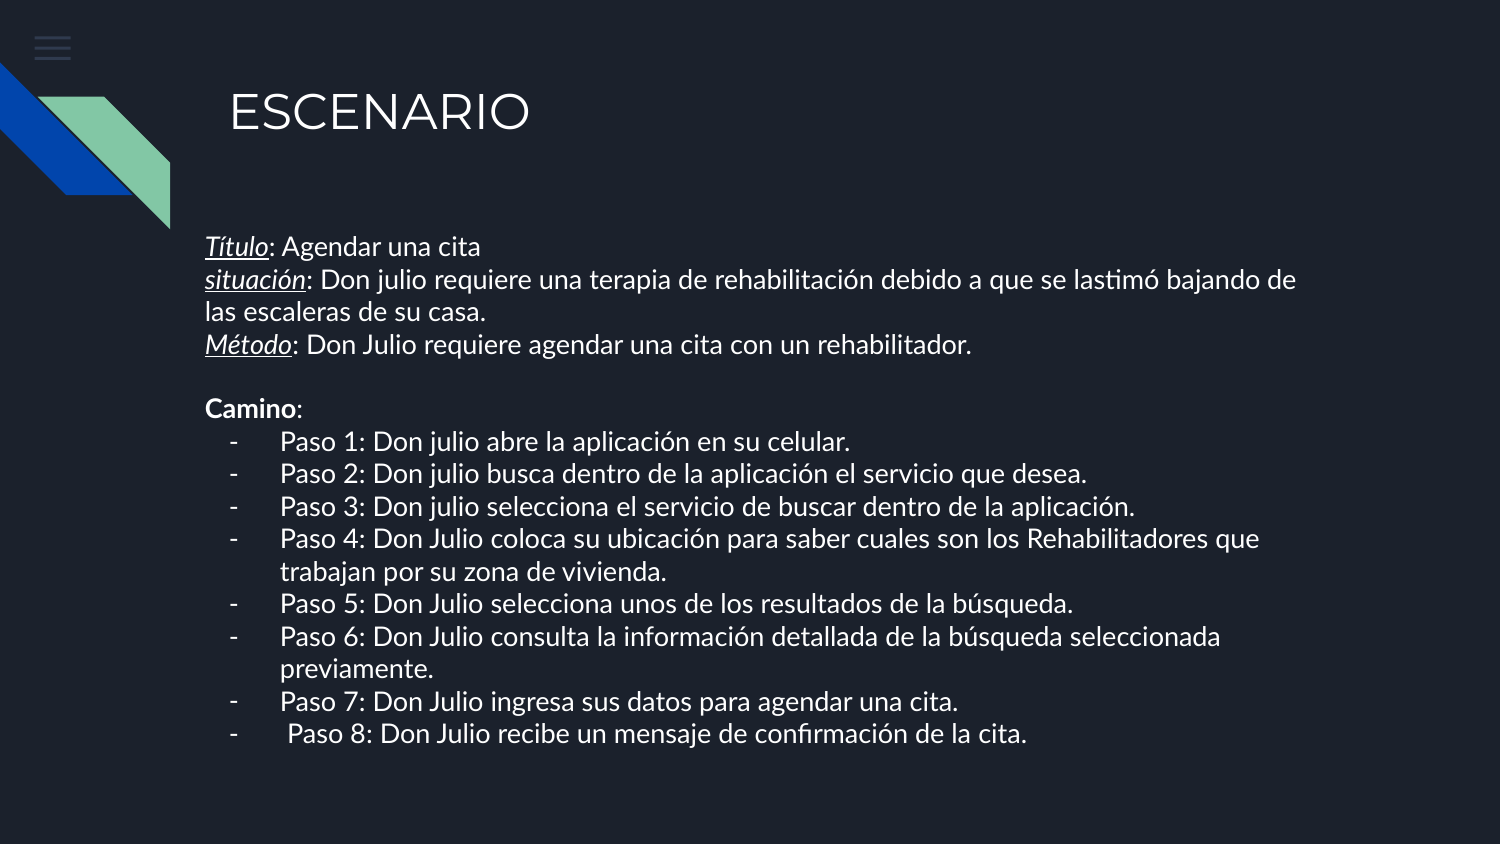

# ESCENARIO
Título: Agendar una cita
situación: Don julio requiere una terapia de rehabilitación debido a que se lastimó bajando de las escaleras de su casa.
Método: Don Julio requiere agendar una cita con un rehabilitador.

Camino:
Paso 1: Don julio abre la aplicación en su celular.
Paso 2: Don julio busca dentro de la aplicación el servicio que desea.
Paso 3: Don julio selecciona el servicio de buscar dentro de la aplicación.
Paso 4: Don Julio coloca su ubicación para saber cuales son los Rehabilitadores que trabajan por su zona de vivienda.
Paso 5: Don Julio selecciona unos de los resultados de la búsqueda.
Paso 6: Don Julio consulta la información detallada de la búsqueda seleccionada previamente.
Paso 7: Don Julio ingresa sus datos para agendar una cita.
 Paso 8: Don Julio recibe un mensaje de confirmación de la cita.